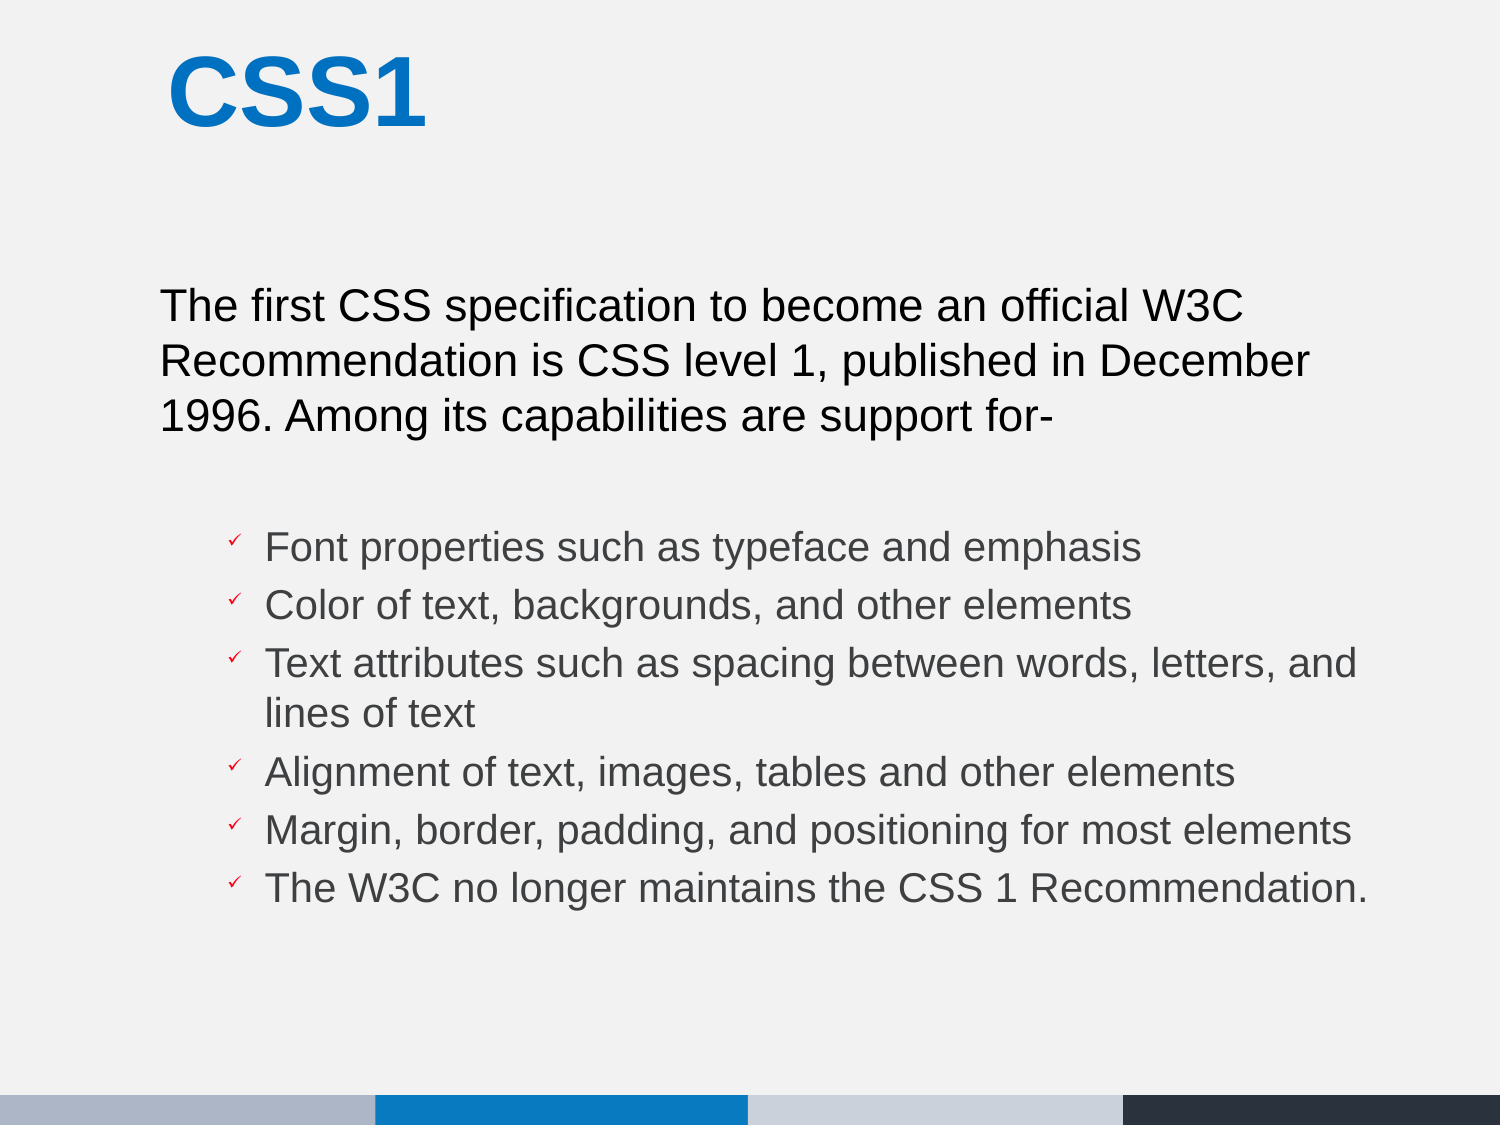

CSS1
The first CSS specification to become an official W3C Recommendation is CSS level 1, published in December 1996. Among its capabilities are support for-

Font properties such as typeface and emphasis
Color of text, backgrounds, and other elements
Text attributes such as spacing between words, letters, and lines of text
Alignment of text, images, tables and other elements
Margin, border, padding, and positioning for most elements
The W3C no longer maintains the CSS 1 Recommendation.